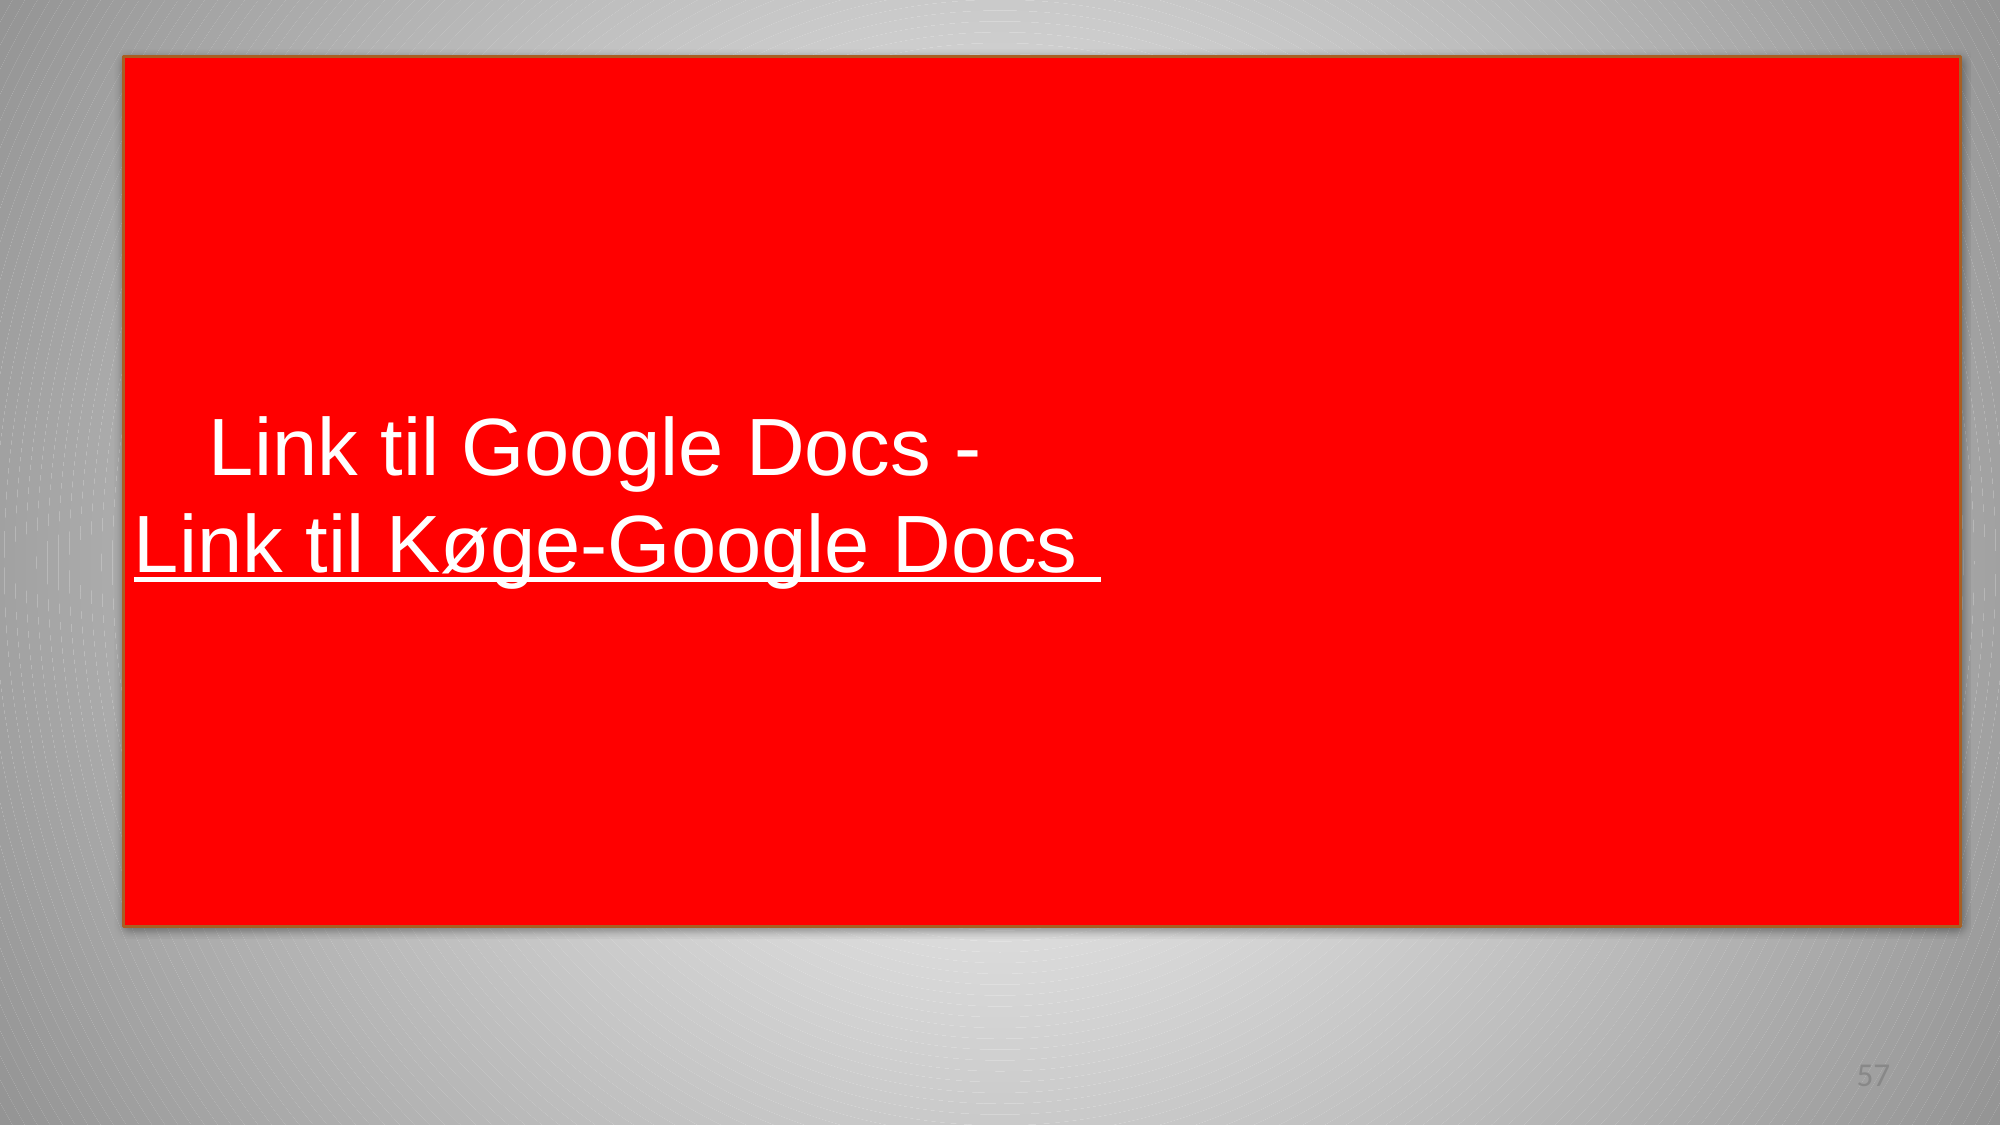

Link til Google Docs - Link til Køge-Google Docs
57